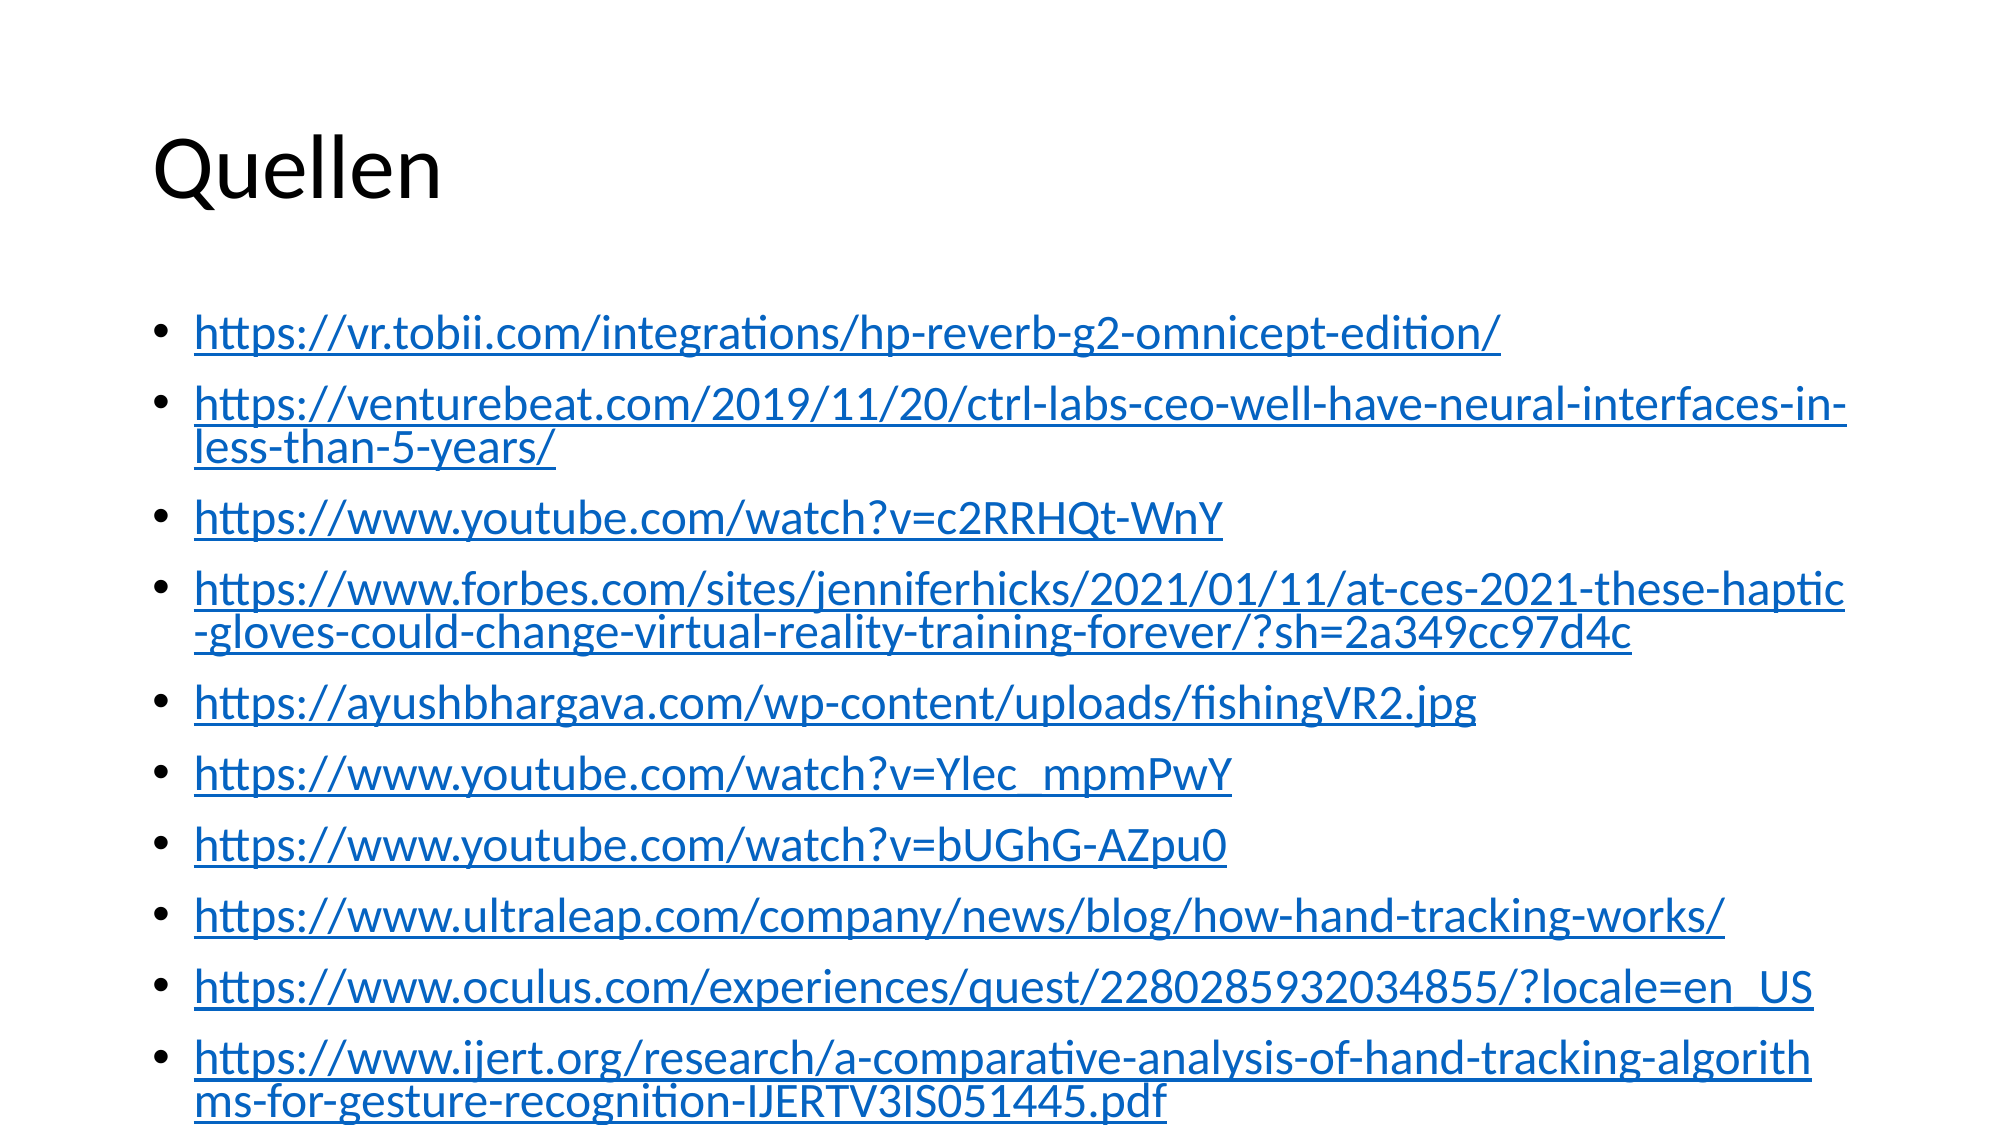

# Quellen
https://vr.tobii.com/integrations/hp-reverb-g2-omnicept-edition/
https://venturebeat.com/2019/11/20/ctrl-labs-ceo-well-have-neural-interfaces-in-less-than-5-years/
https://www.youtube.com/watch?v=c2RRHQt-WnY
https://www.forbes.com/sites/jenniferhicks/2021/01/11/at-ces-2021-these-haptic-gloves-could-change-virtual-reality-training-forever/?sh=2a349cc97d4c
https://ayushbhargava.com/wp-content/uploads/fishingVR2.jpg
https://www.youtube.com/watch?v=Ylec_mpmPwY
https://www.youtube.com/watch?v=bUGhG-AZpu0
https://www.ultraleap.com/company/news/blog/how-hand-tracking-works/
https://www.oculus.com/experiences/quest/2280285932034855/?locale=en_US
https://www.ijert.org/research/a-comparative-analysis-of-hand-tracking-algorithms-for-gesture-recognition-IJERTV3IS051445.pdf